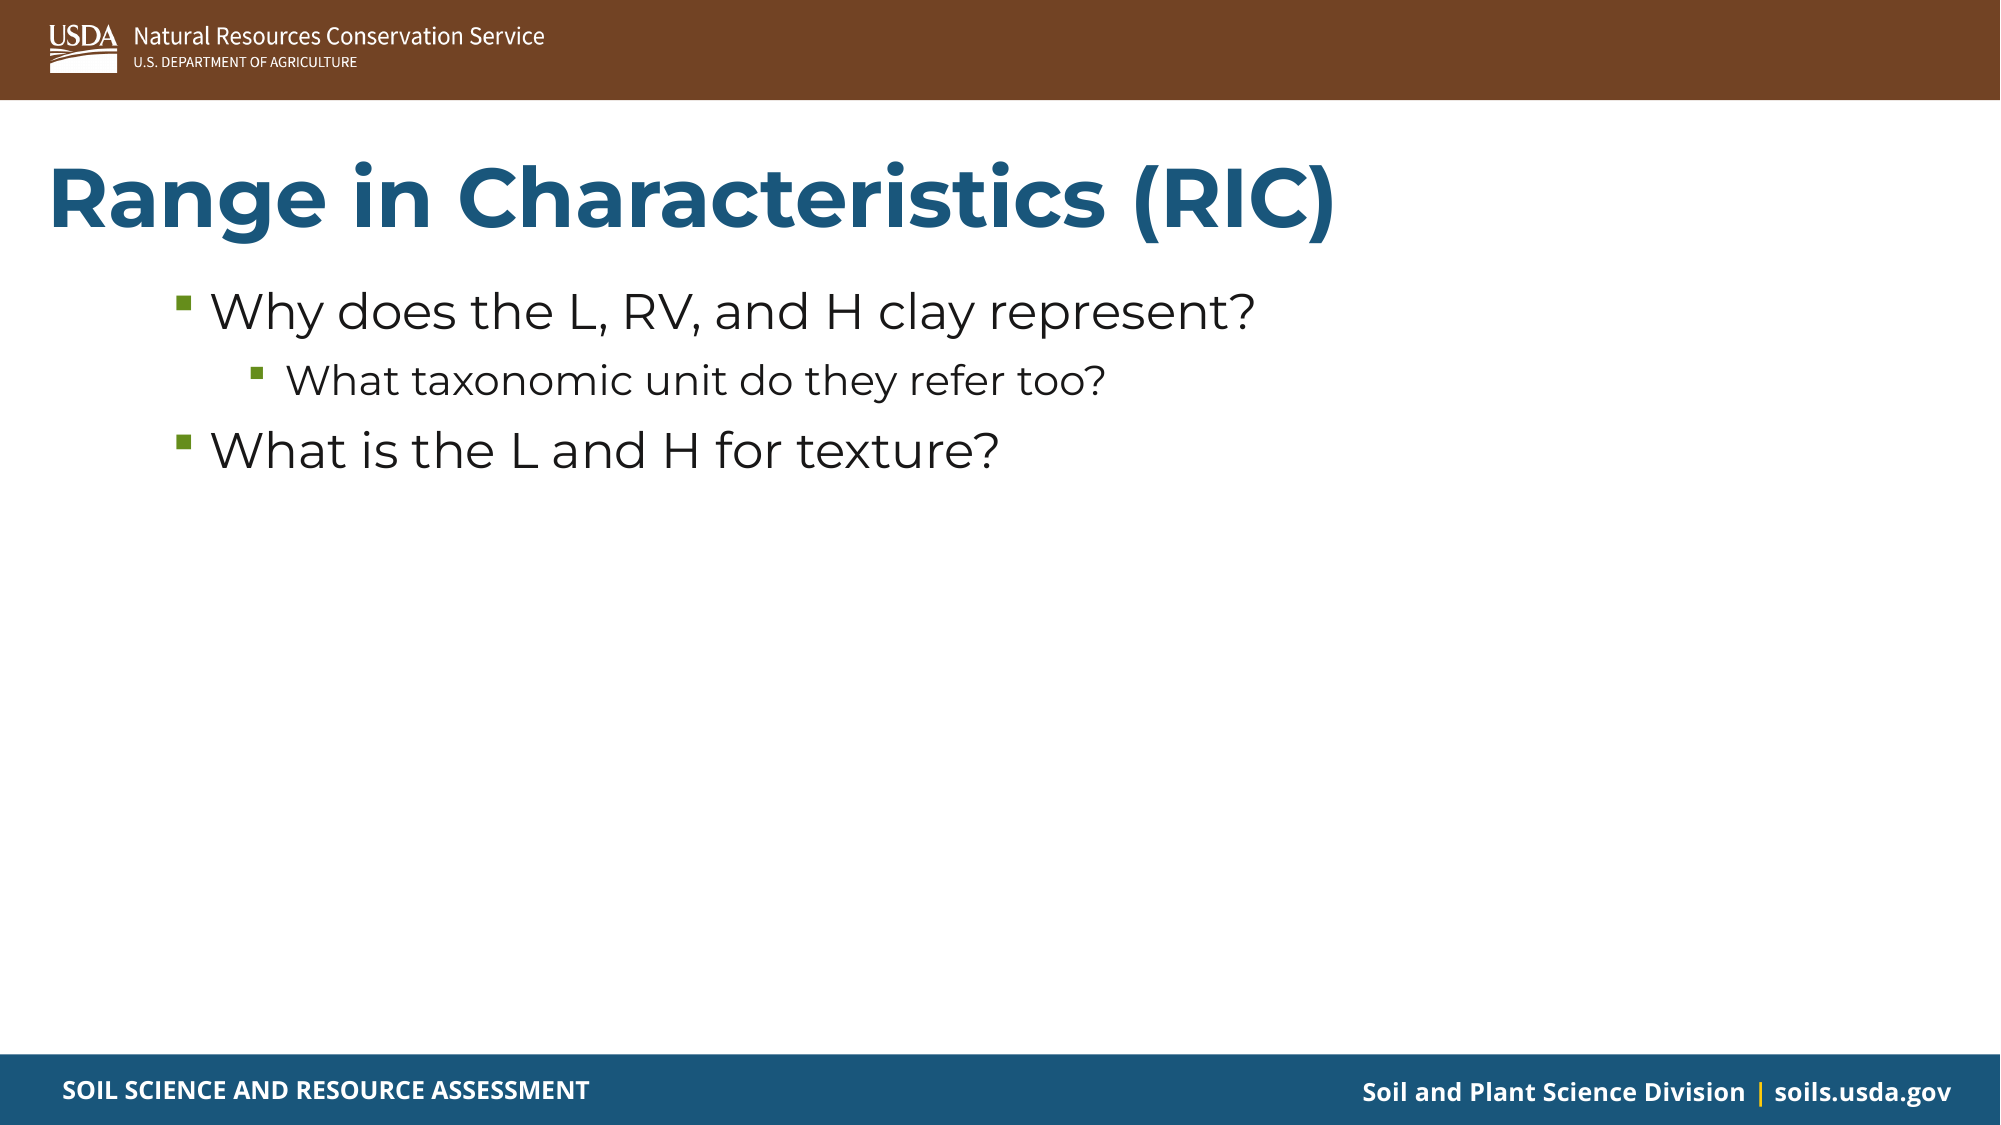

# Range in Characteristics (RIC)
Why does the L, RV, and H clay represent?
What taxonomic unit do they refer too?
What is the L and H for texture?